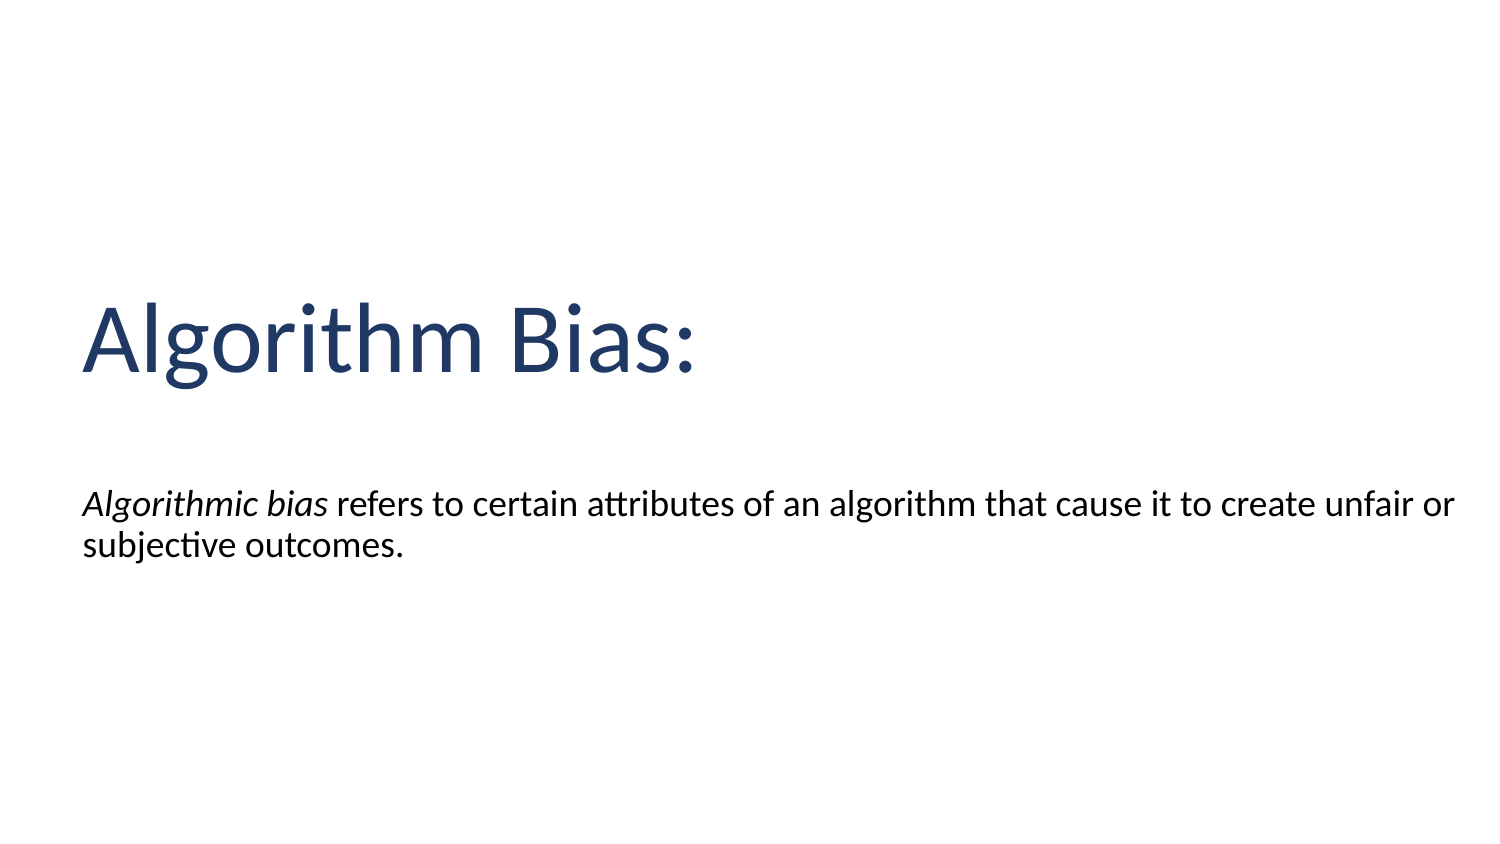

# Algorithm Bias: Algorithmic bias refers to certain attributes of an algorithm that cause it to create unfair or subjective outcomes.